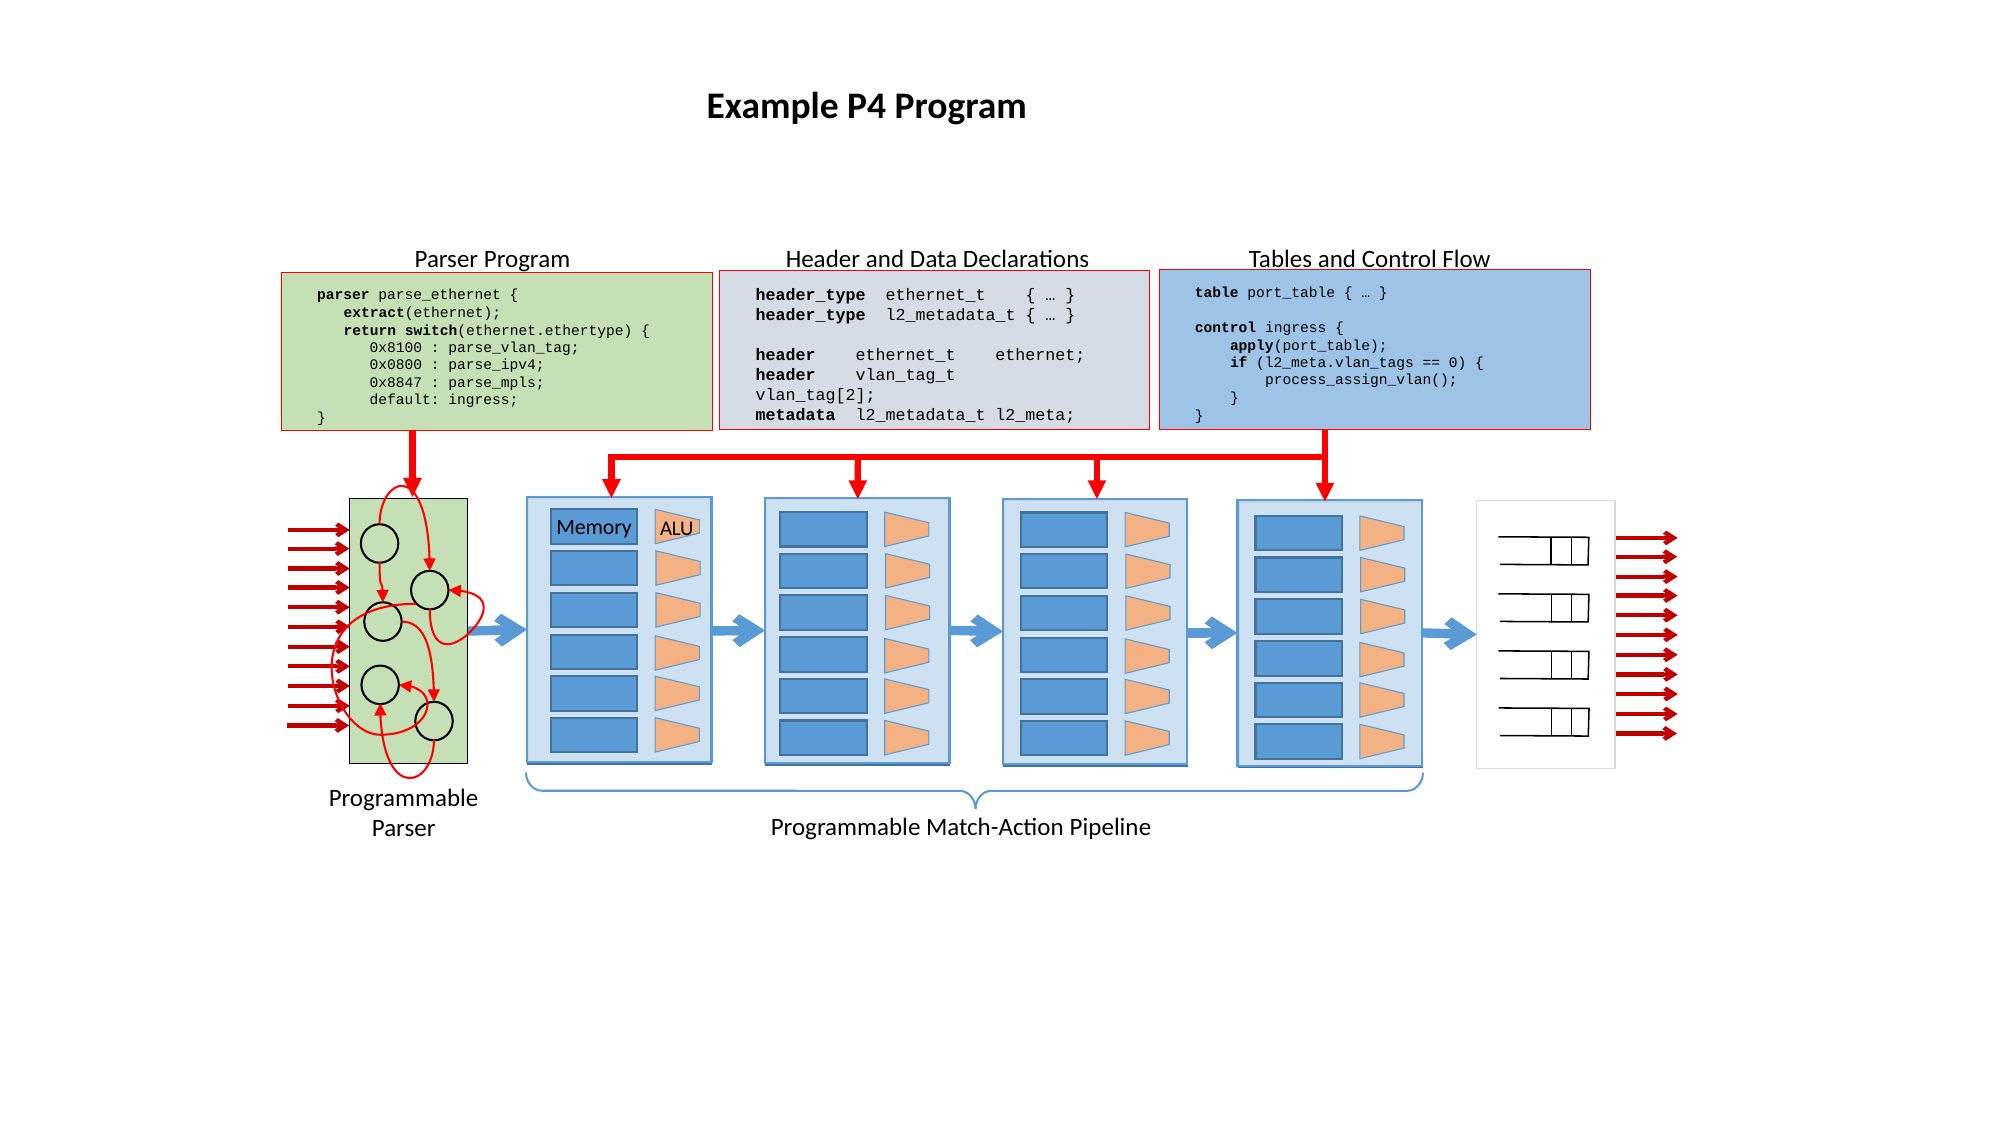

Example P4 Program
Parser Program
parser parse_ethernet {
   extract(ethernet);
   return switch(ethernet.ethertype) {
      0x8100 : parse_vlan_tag;
      0x0800 : parse_ipv4;
      0x8847 : parse_mpls;
      default: ingress;
}
Tables and Control Flow
table port_table { … }
control ingress {
    apply(port_table);
    if (l2_meta.vlan_tags == 0) {
        process_assign_vlan();
    }
}

Header and Data Declarations
header_type  ethernet_t    { … }
header_type  l2_metadata_t { … }

header    ethernet_t    ethernet;
header    vlan_tag_t    vlan_tag[2];
metadata  l2_metadata_t l2_meta;

Memory

ALU

Programmable
Parser
Programmable Match-Action Pipeline